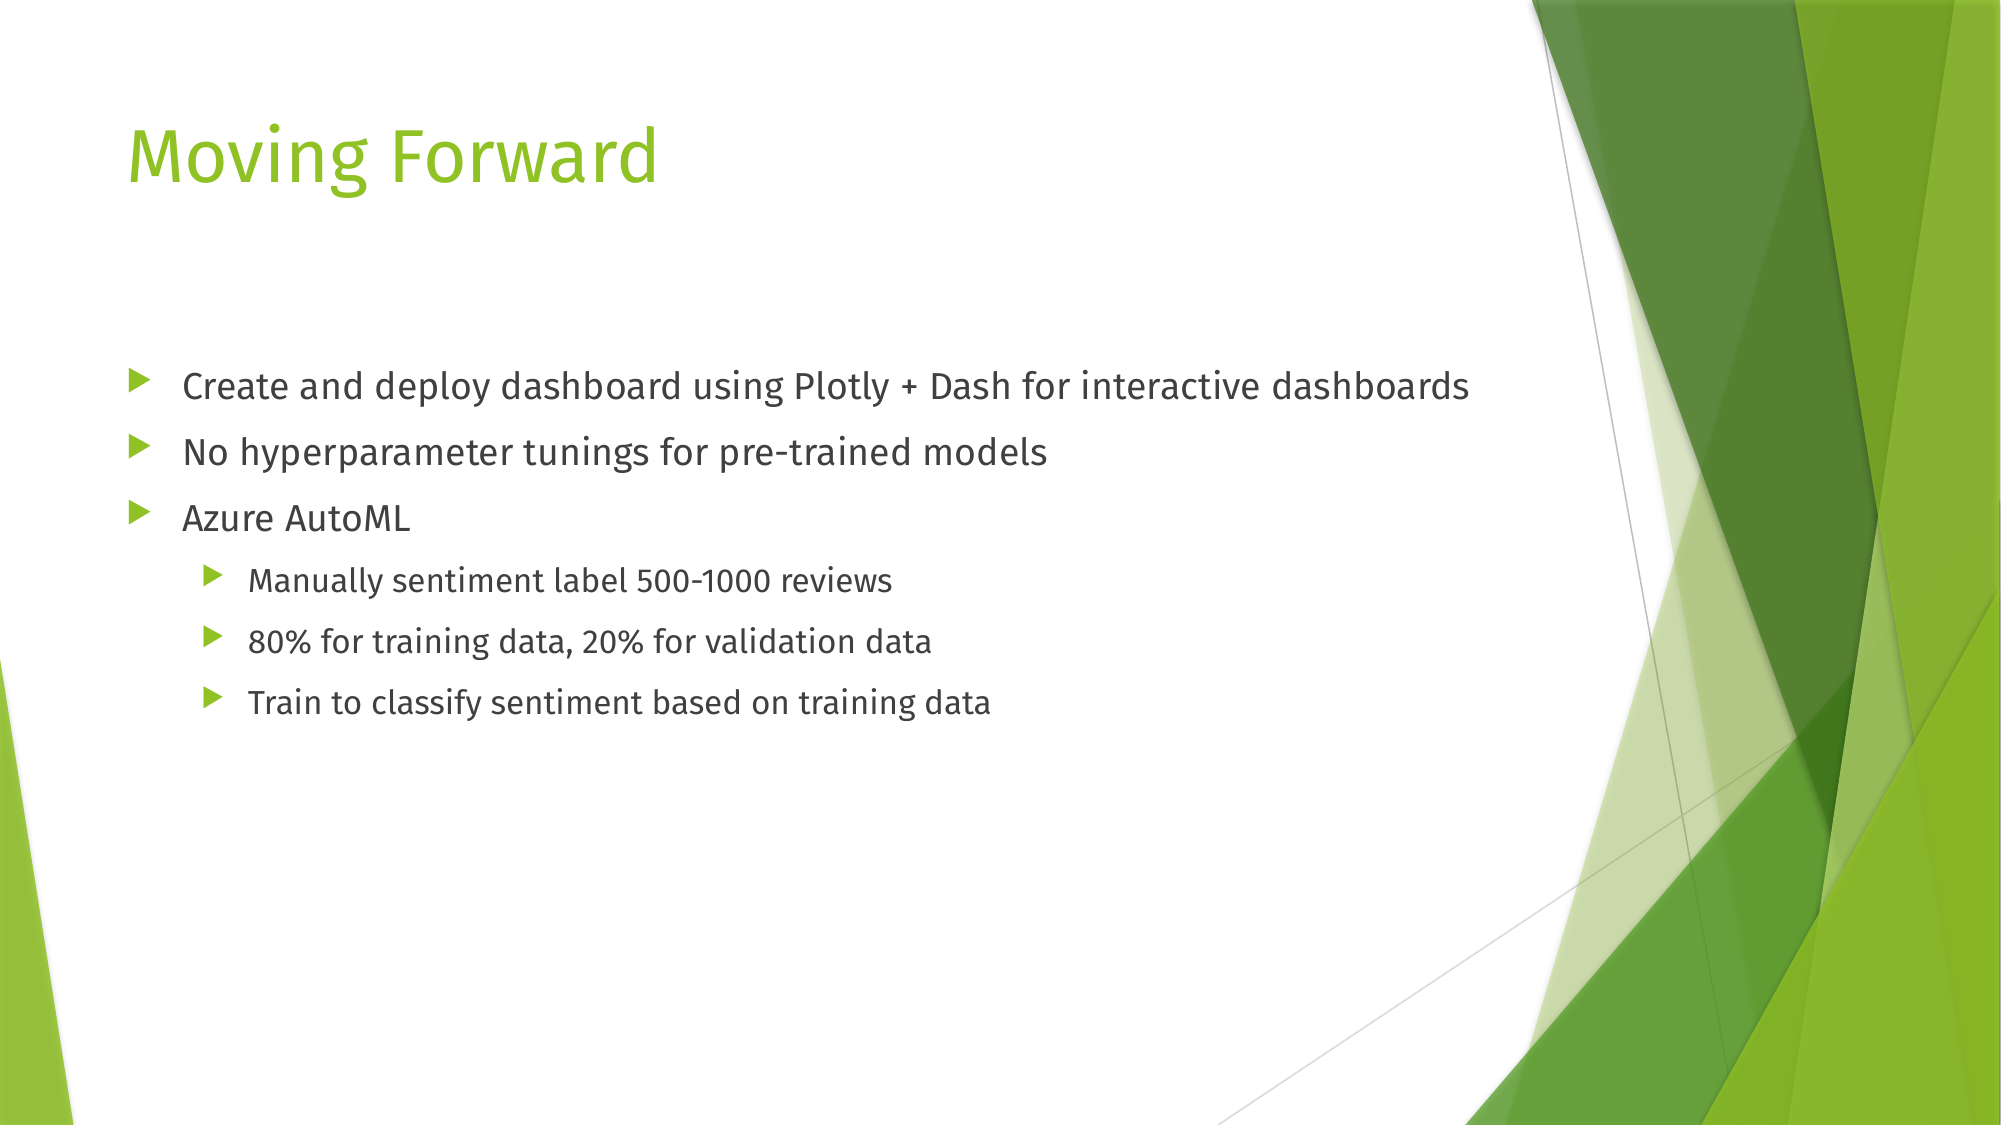

# Moving Forward
Create and deploy dashboard using Plotly + Dash for interactive dashboards
No hyperparameter tunings for pre-trained models
Azure AutoML
Manually sentiment label 500-1000 reviews
80% for training data, 20% for validation data
Train to classify sentiment based on training data